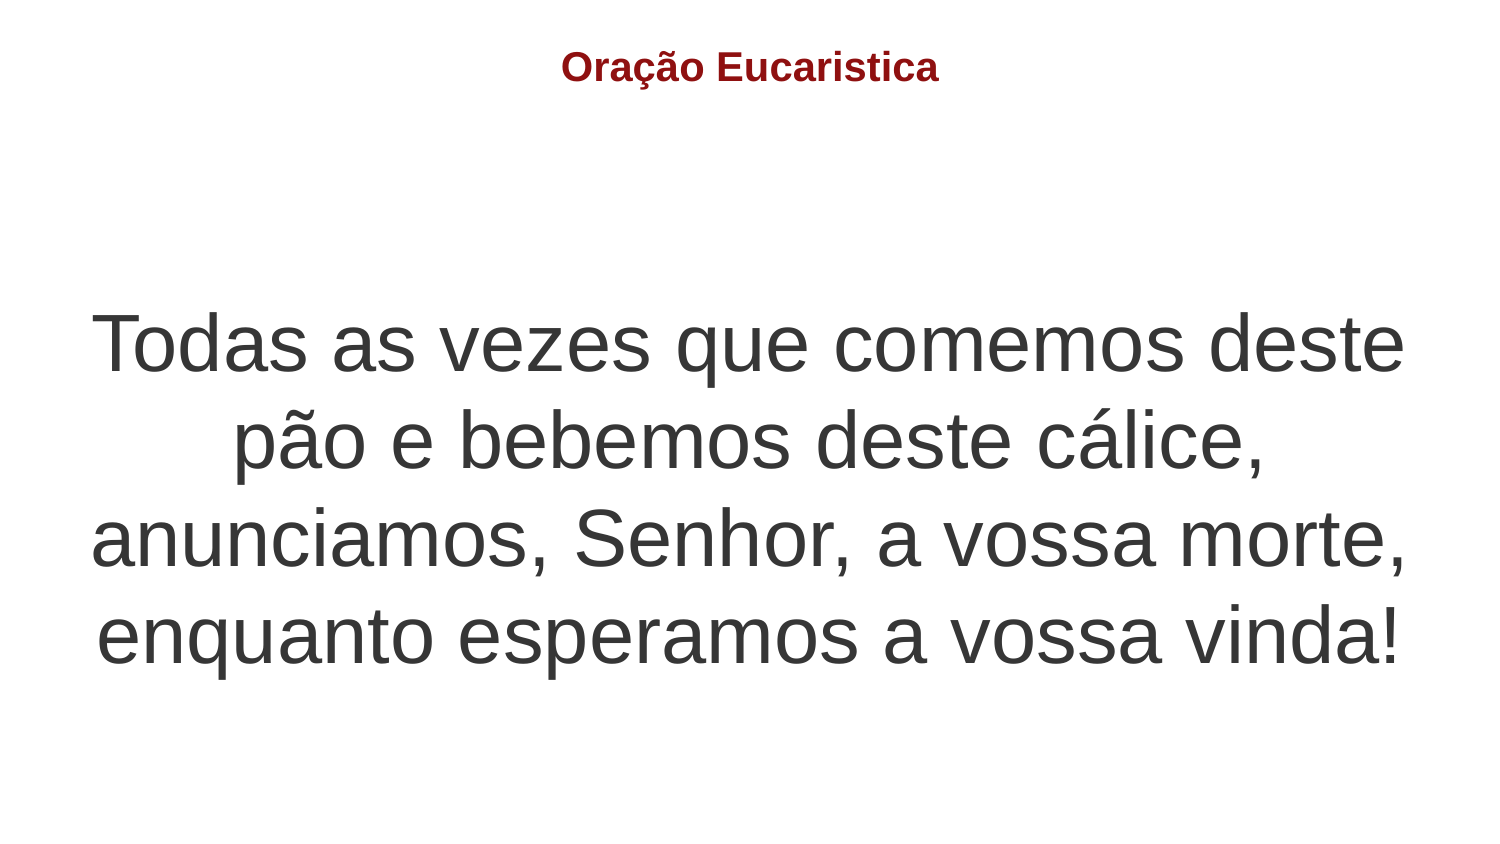

Oração Eucaristica
Todas as vezes que comemos deste pão e bebemos deste cálice, anunciamos, Senhor, a vossa morte, enquanto esperamos a vossa vinda!